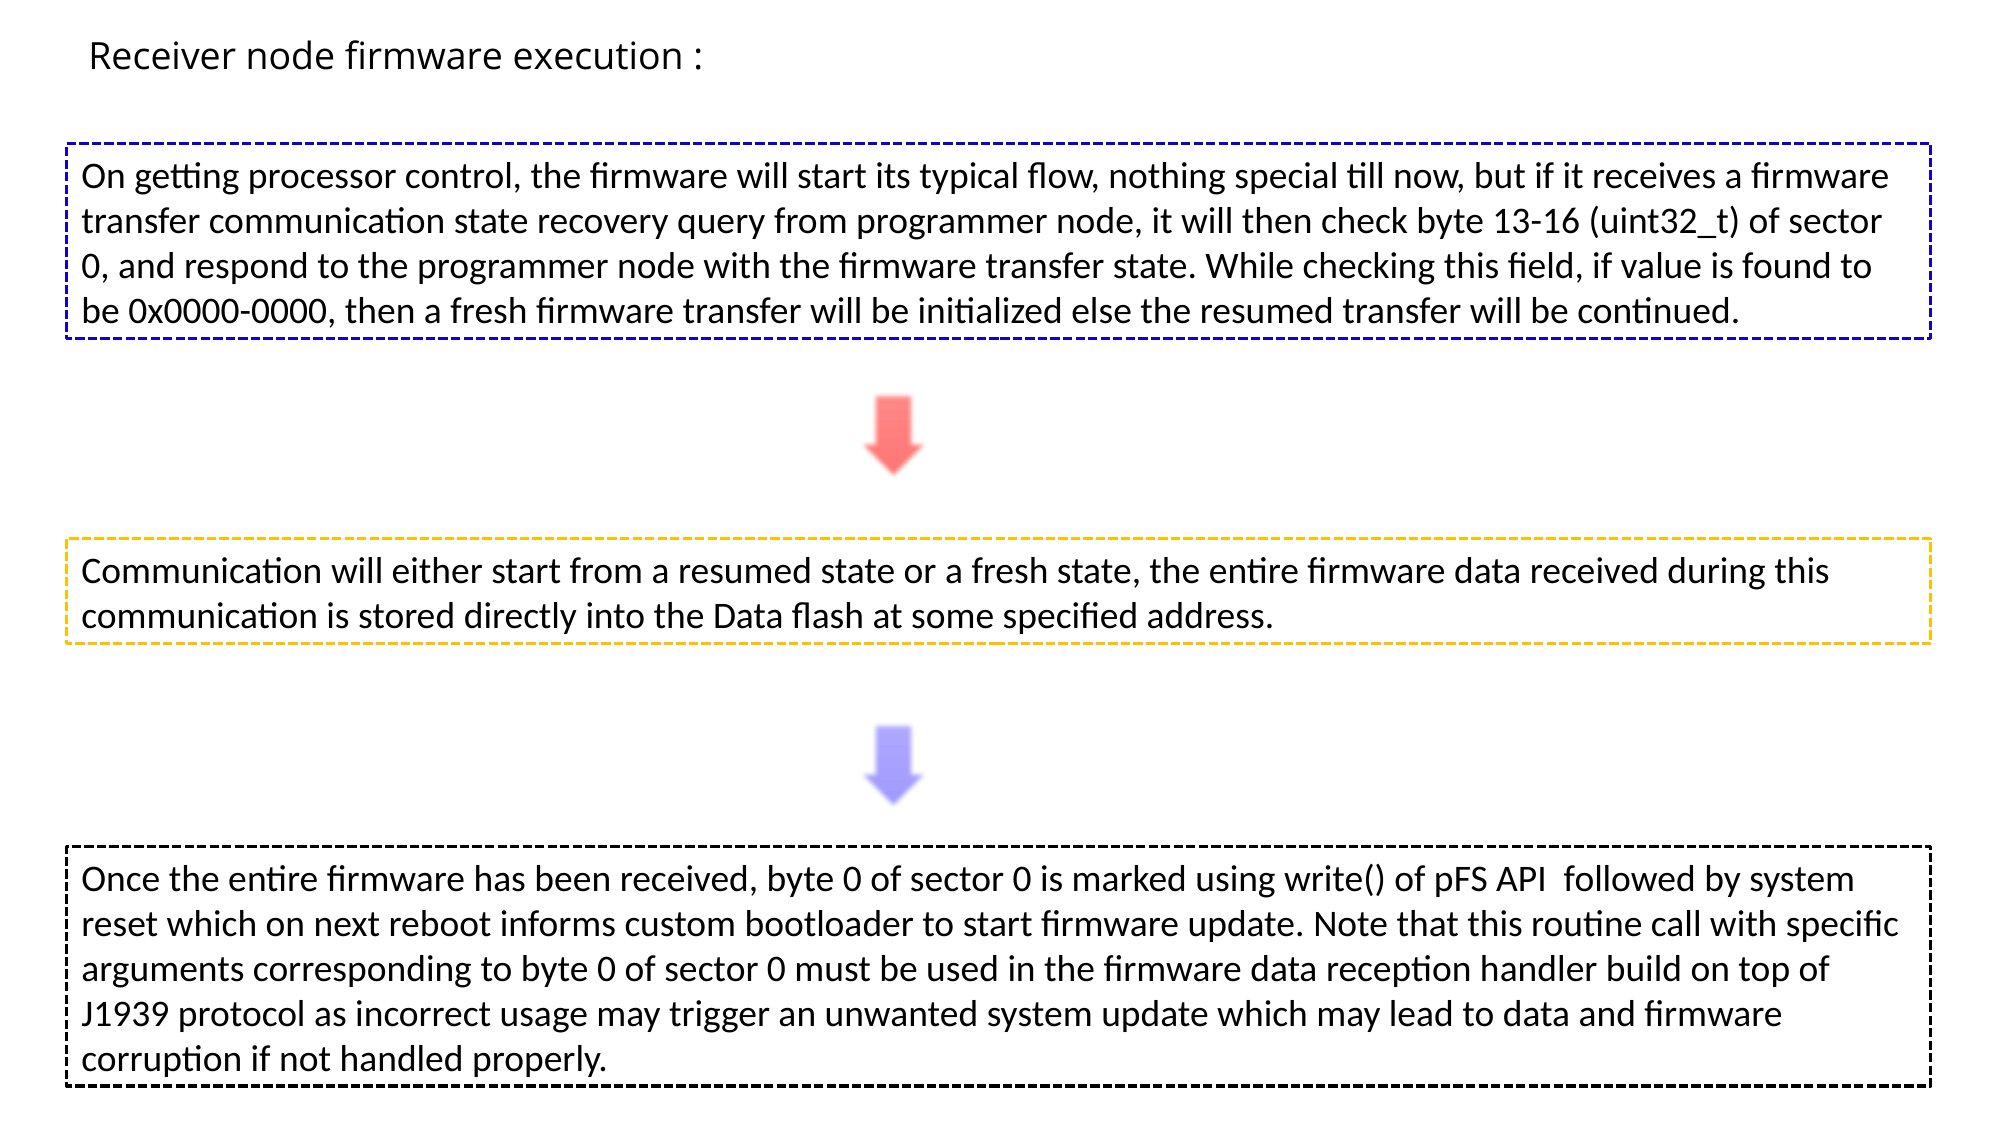

Receiver node firmware execution :
On getting processor control, the firmware will start its typical flow, nothing special till now, but if it receives a firmware transfer communication state recovery query from programmer node, it will then check byte 13-16 (uint32_t) of sector 0, and respond to the programmer node with the firmware transfer state. While checking this field, if value is found to be 0x0000-0000, then a fresh firmware transfer will be initialized else the resumed transfer will be continued.

Communication will either start from a resumed state or a fresh state, the entire firmware data received during this communication is stored directly into the Data flash at some specified address.

Once the entire firmware has been received, byte 0 of sector 0 is marked using write() of pFS API  followed by system reset which on next reboot informs custom bootloader to start firmware update. Note that this routine call with specific arguments corresponding to byte 0 of sector 0 must be used in the firmware data reception handler build on top of J1939 protocol as incorrect usage may trigger an unwanted system update which may lead to data and firmware corruption if not handled properly.